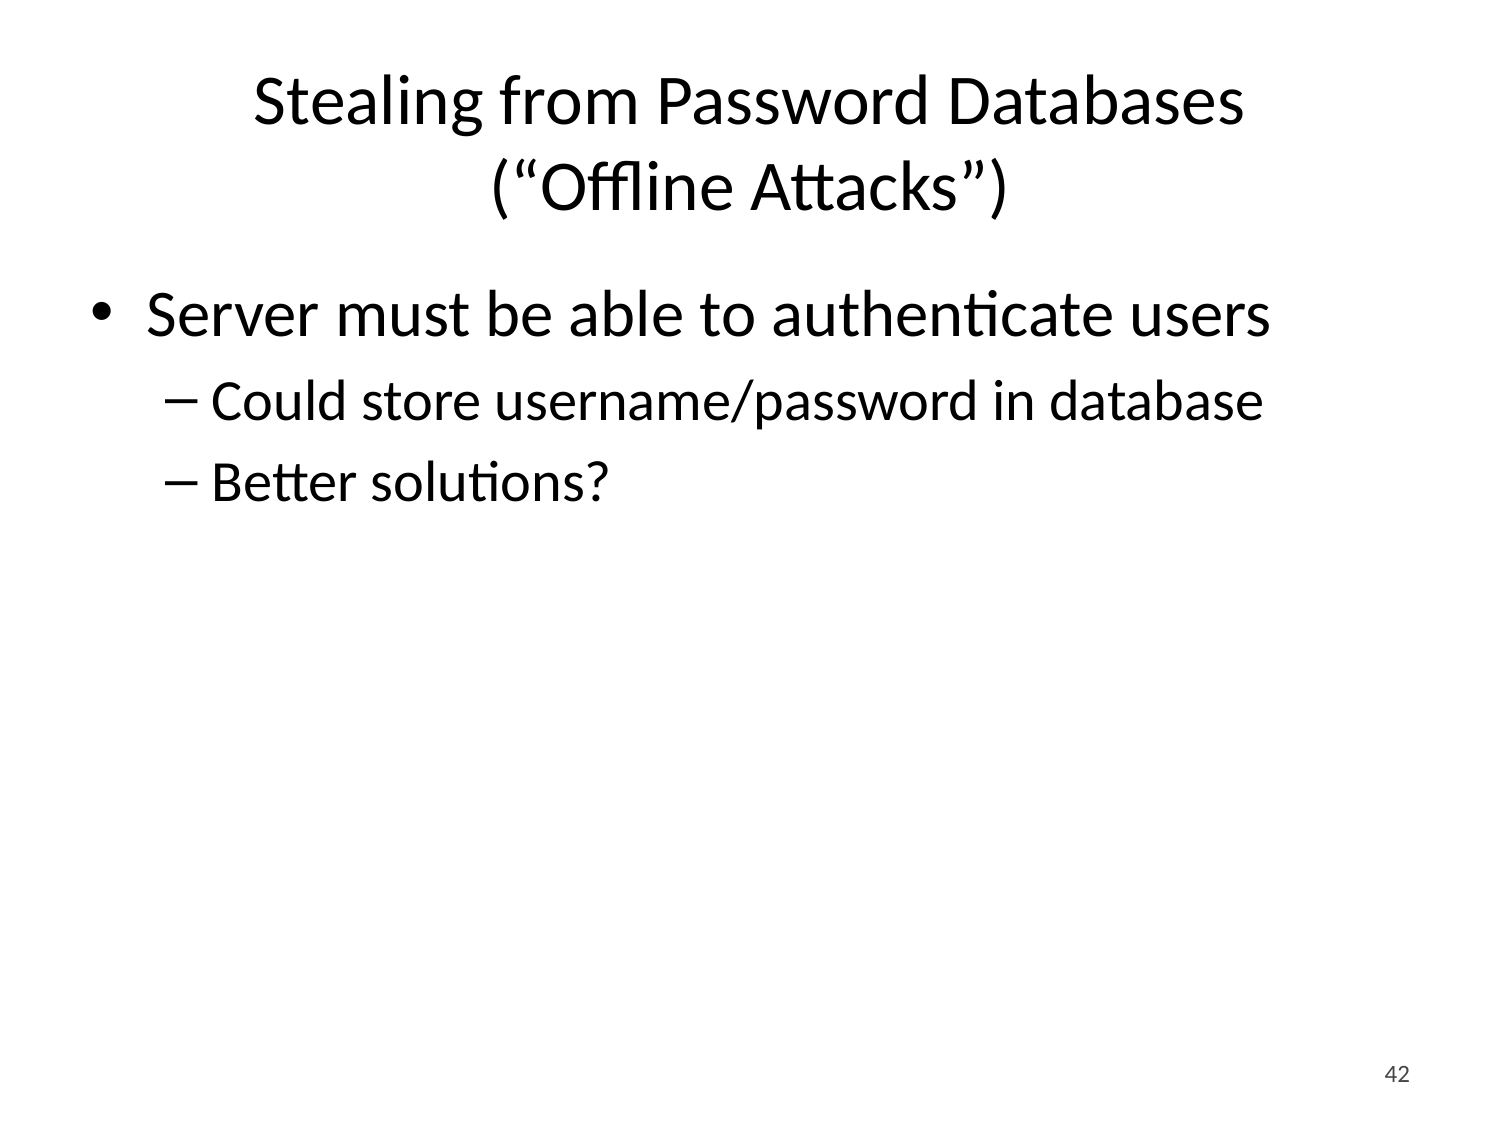

# Stealing from Password Databases (“Offline Attacks”)
Server must be able to authenticate users
Could store username/password in database
Better solutions?
42